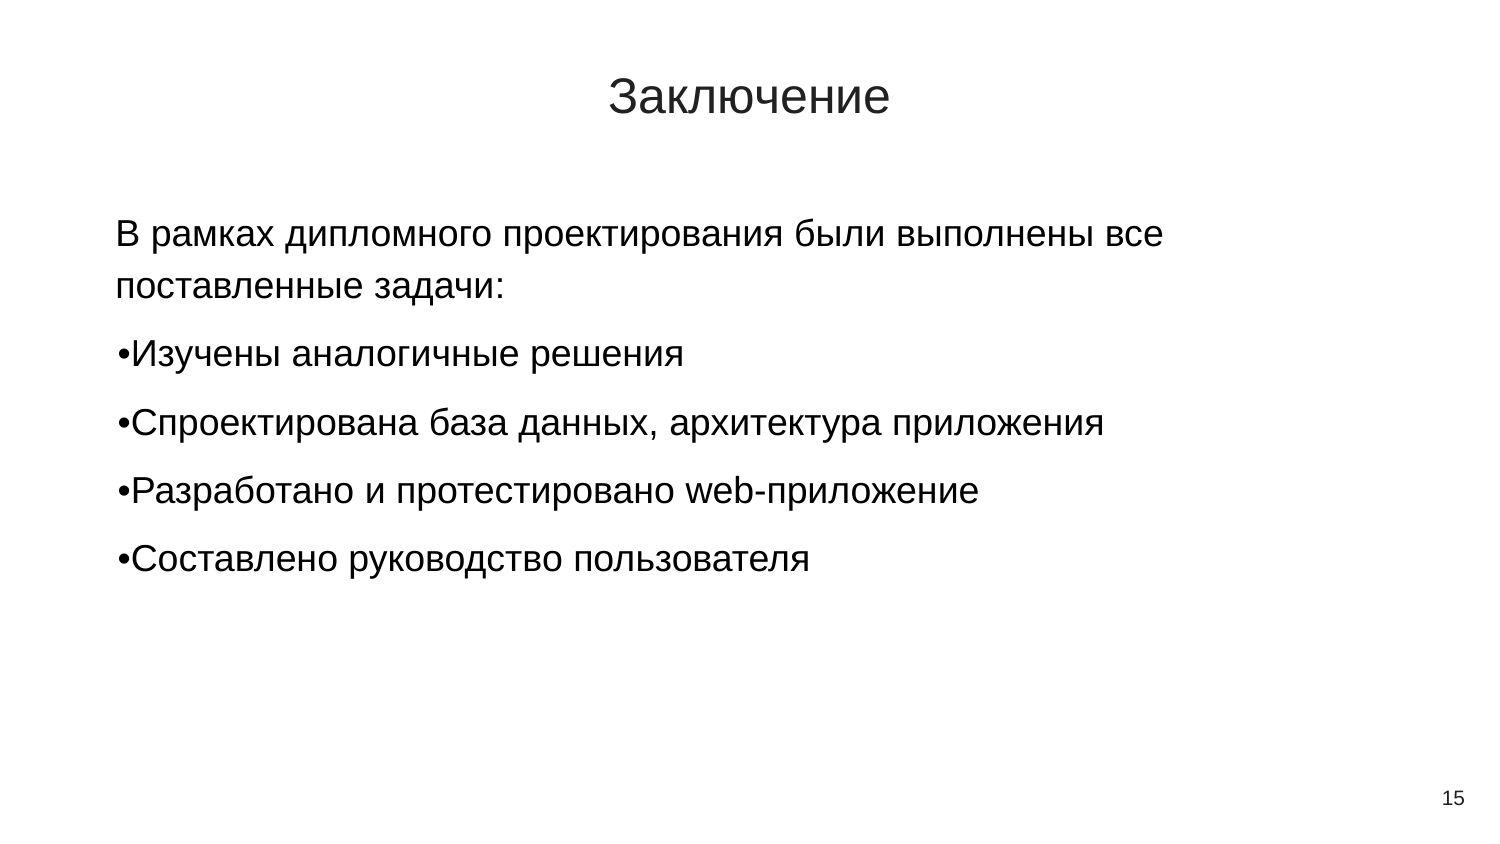

# Заключение
В рамках дипломного проектирования были выполнены все поставленные задачи:
•Изучены аналогичные решения
•Спроектирована база данных, архитектура приложения
•Разработано и протестировано web-приложение
•Составлено руководство пользователя
15